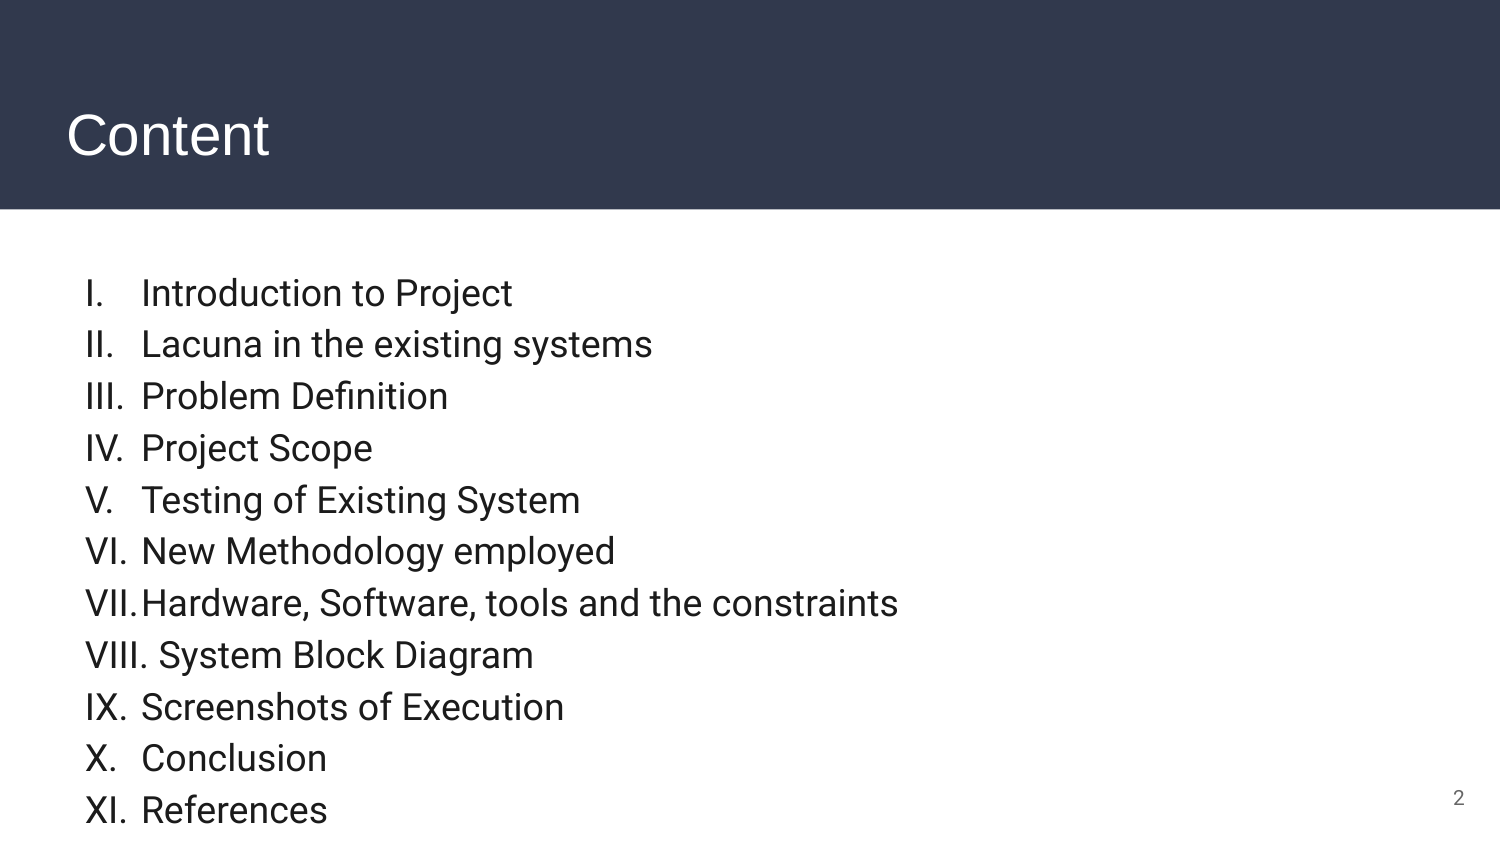

# Content
Introduction to Project
Lacuna in the existing systems
Problem Definition
Project Scope
Testing of Existing System
New Methodology employed
Hardware, Software, tools and the constraints
 System Block Diagram
Screenshots of Execution
Conclusion
References
2